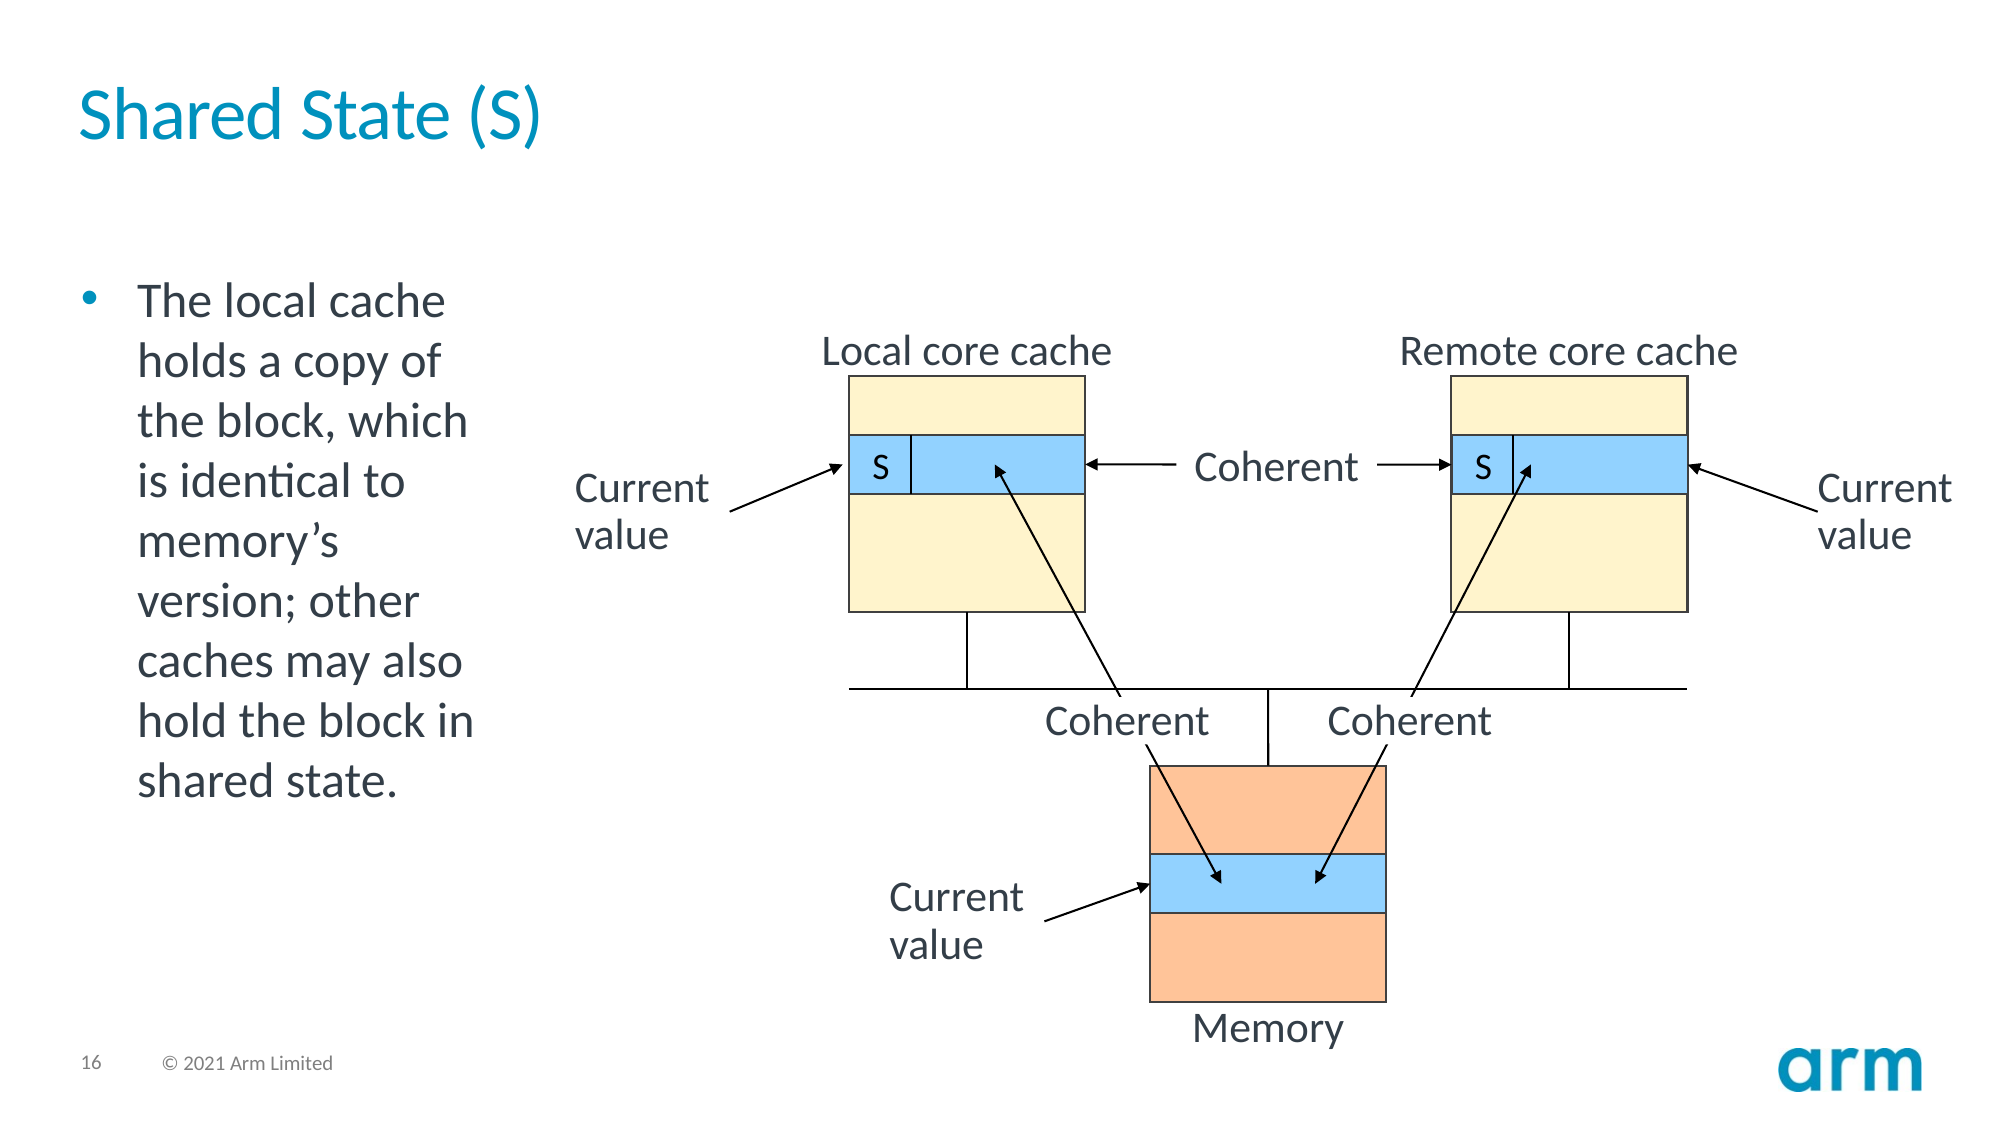

# Shared State (S)
The local cache holds a copy of the block, which is identical to memory’s version; other caches may also hold the block in shared state.
Local core cache
Remote core cache

 S
 S
Coherent
Current value
Current value
Coherent
Coherent

Current value
Memory